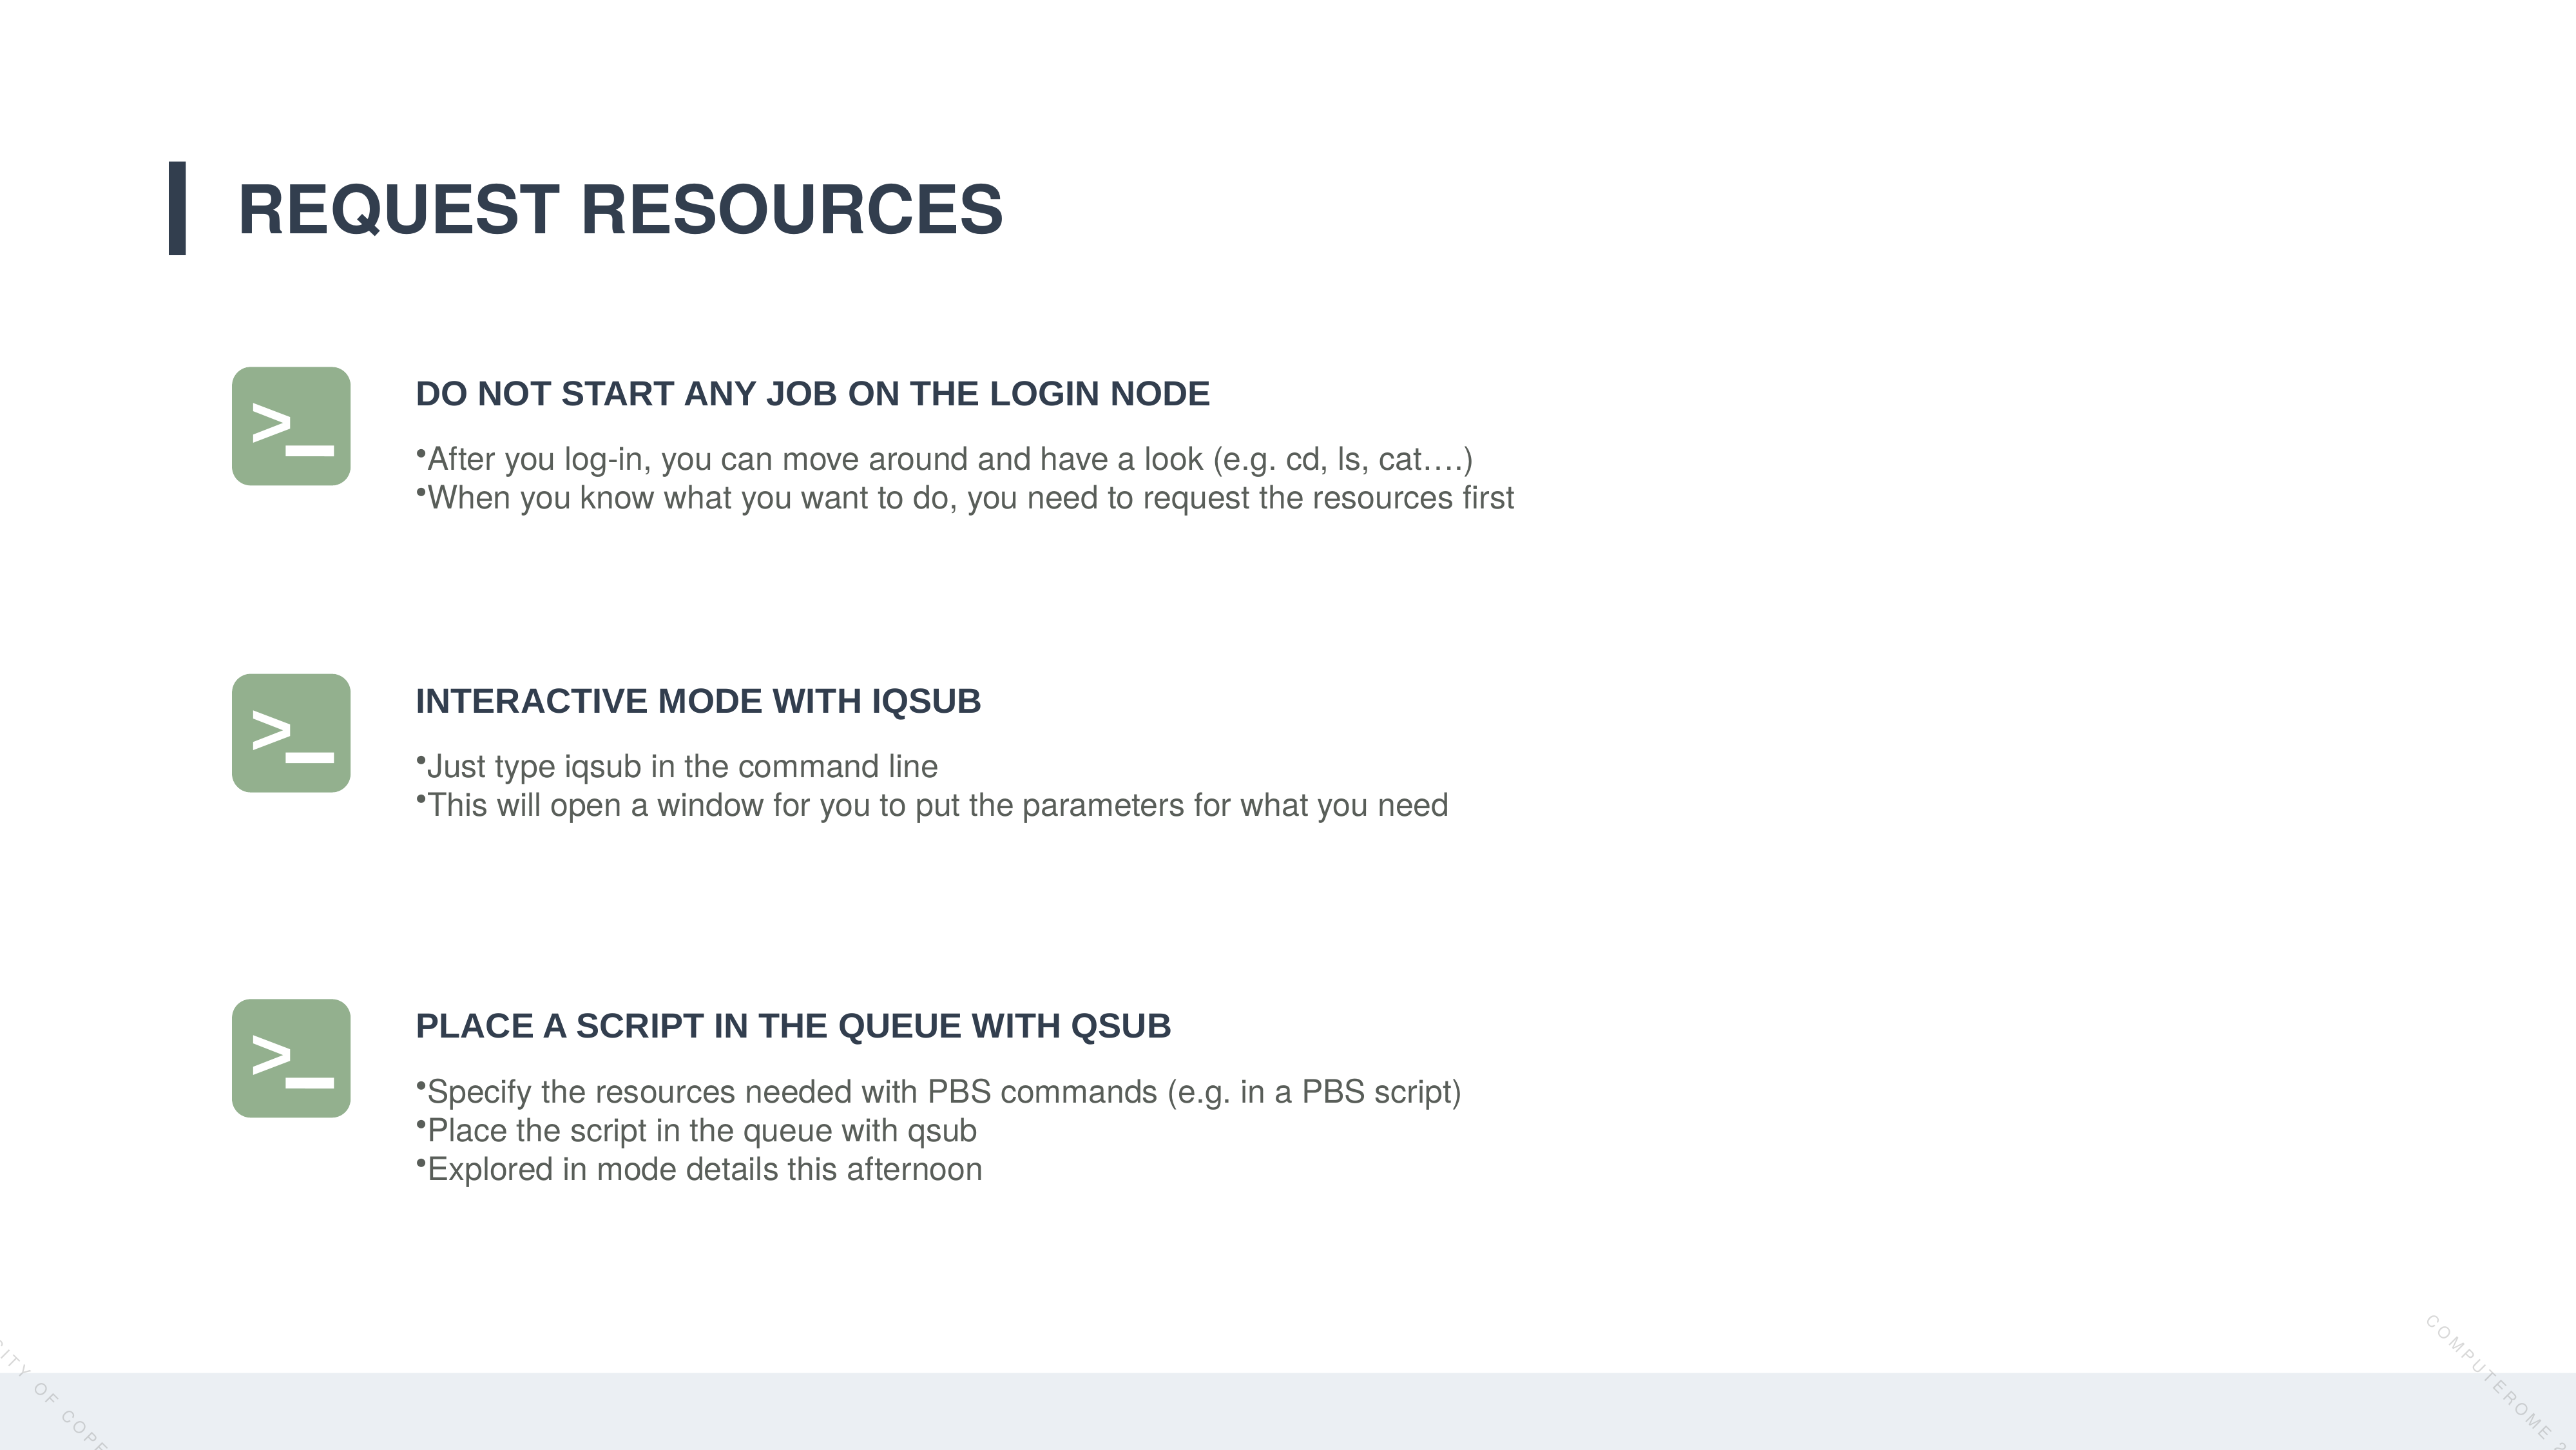

REQUEST RESOURCES

DO NOT START ANY JOB ON THE LOGIN NODE

>
After you log-in, you can move around and have a look (e.g. cd, ls, cat….)
When you know what you want to do, you need to request the resources first

INTERACTIVE MODE WITH IQSUB

>
Just type iqsub in the command line
This will open a window for you to put the parameters for what you need

PLACE A SCRIPT IN THE QUEUE WITH QSUB

>
Specify the resources needed with PBS commands (e.g. in a PBS script)
Place the script in the queue with qsub
Explored in mode details this afternoon